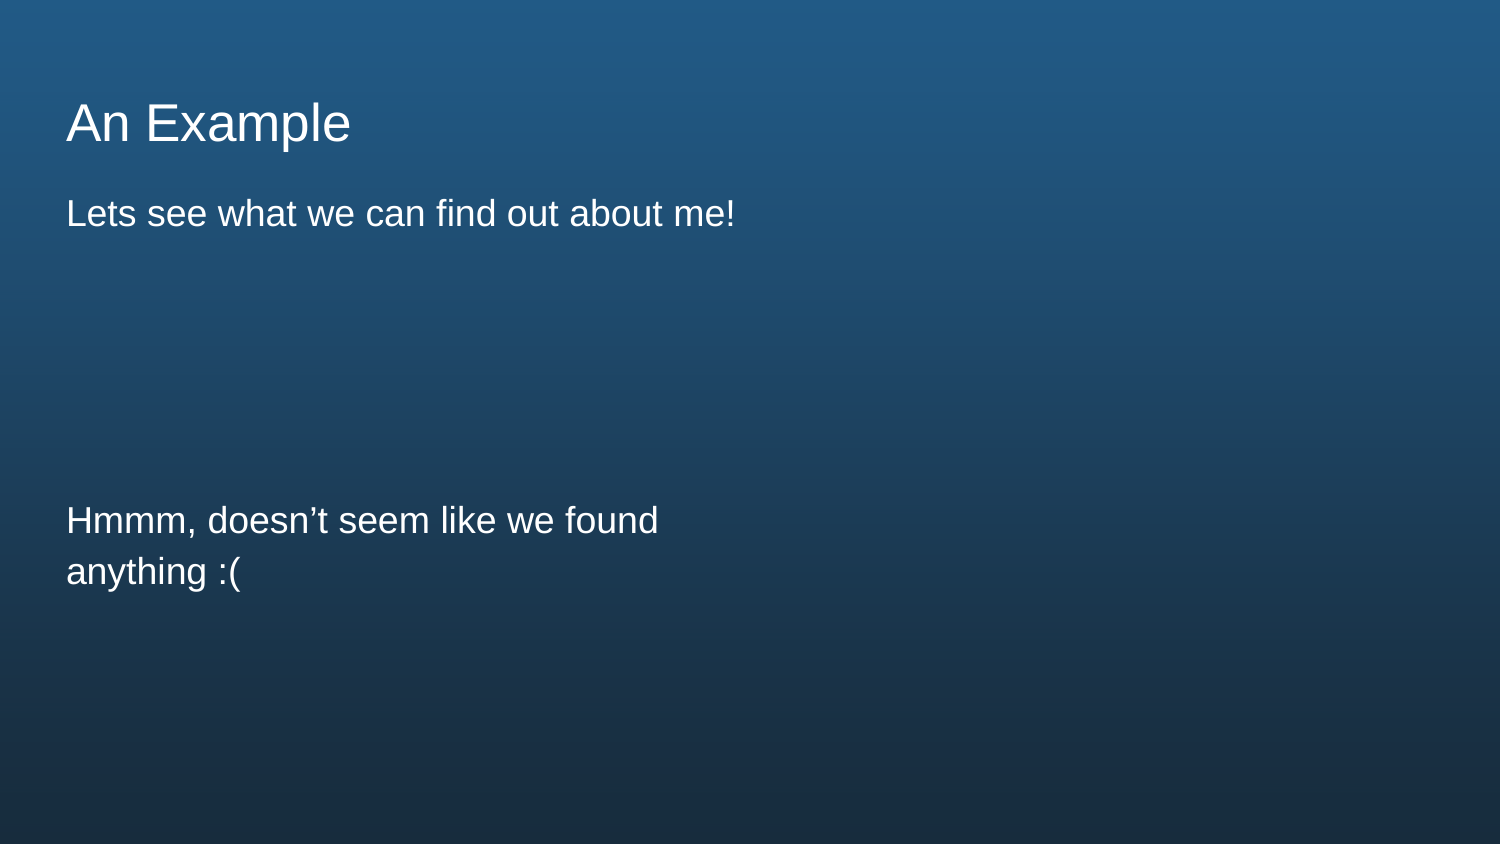

An Example
Lets see what we can find out about me!

Hmmm, doesn’t seem like we found anything :(